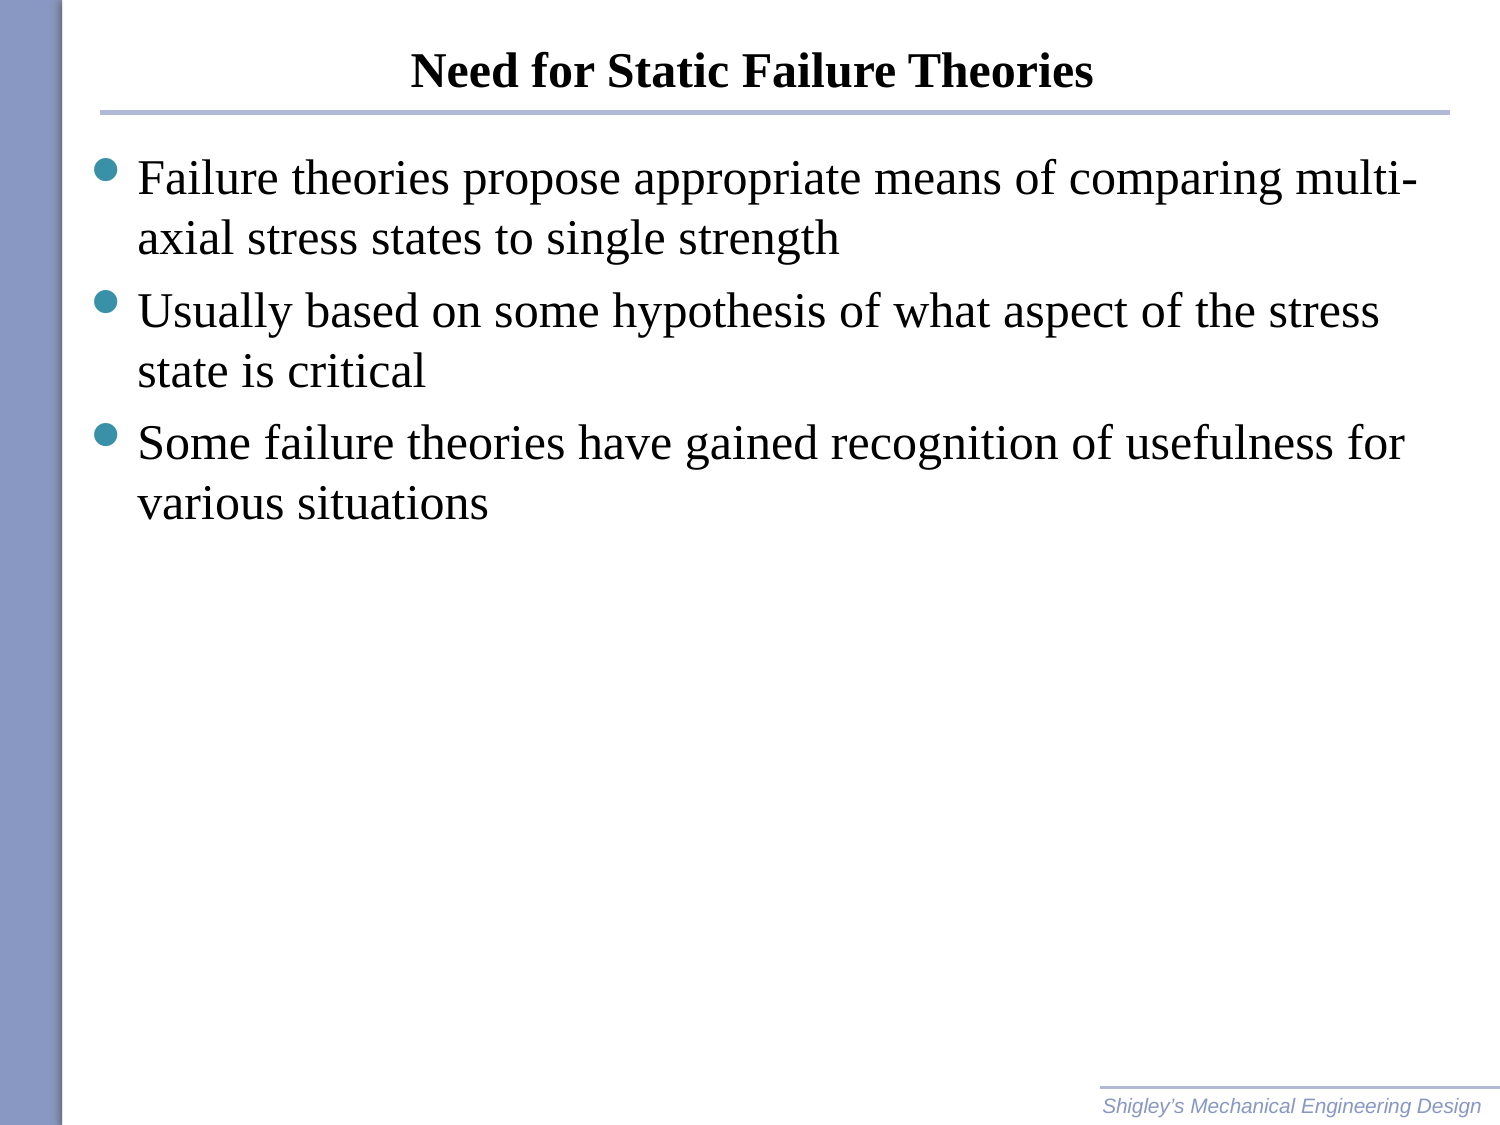

# Need for Static Failure Theories
Failure theories propose appropriate means of comparing multi-axial stress states to single strength
Usually based on some hypothesis of what aspect of the stress state is critical
Some failure theories have gained recognition of usefulness for various situations

Shigley’s Mechanical Engineering Design